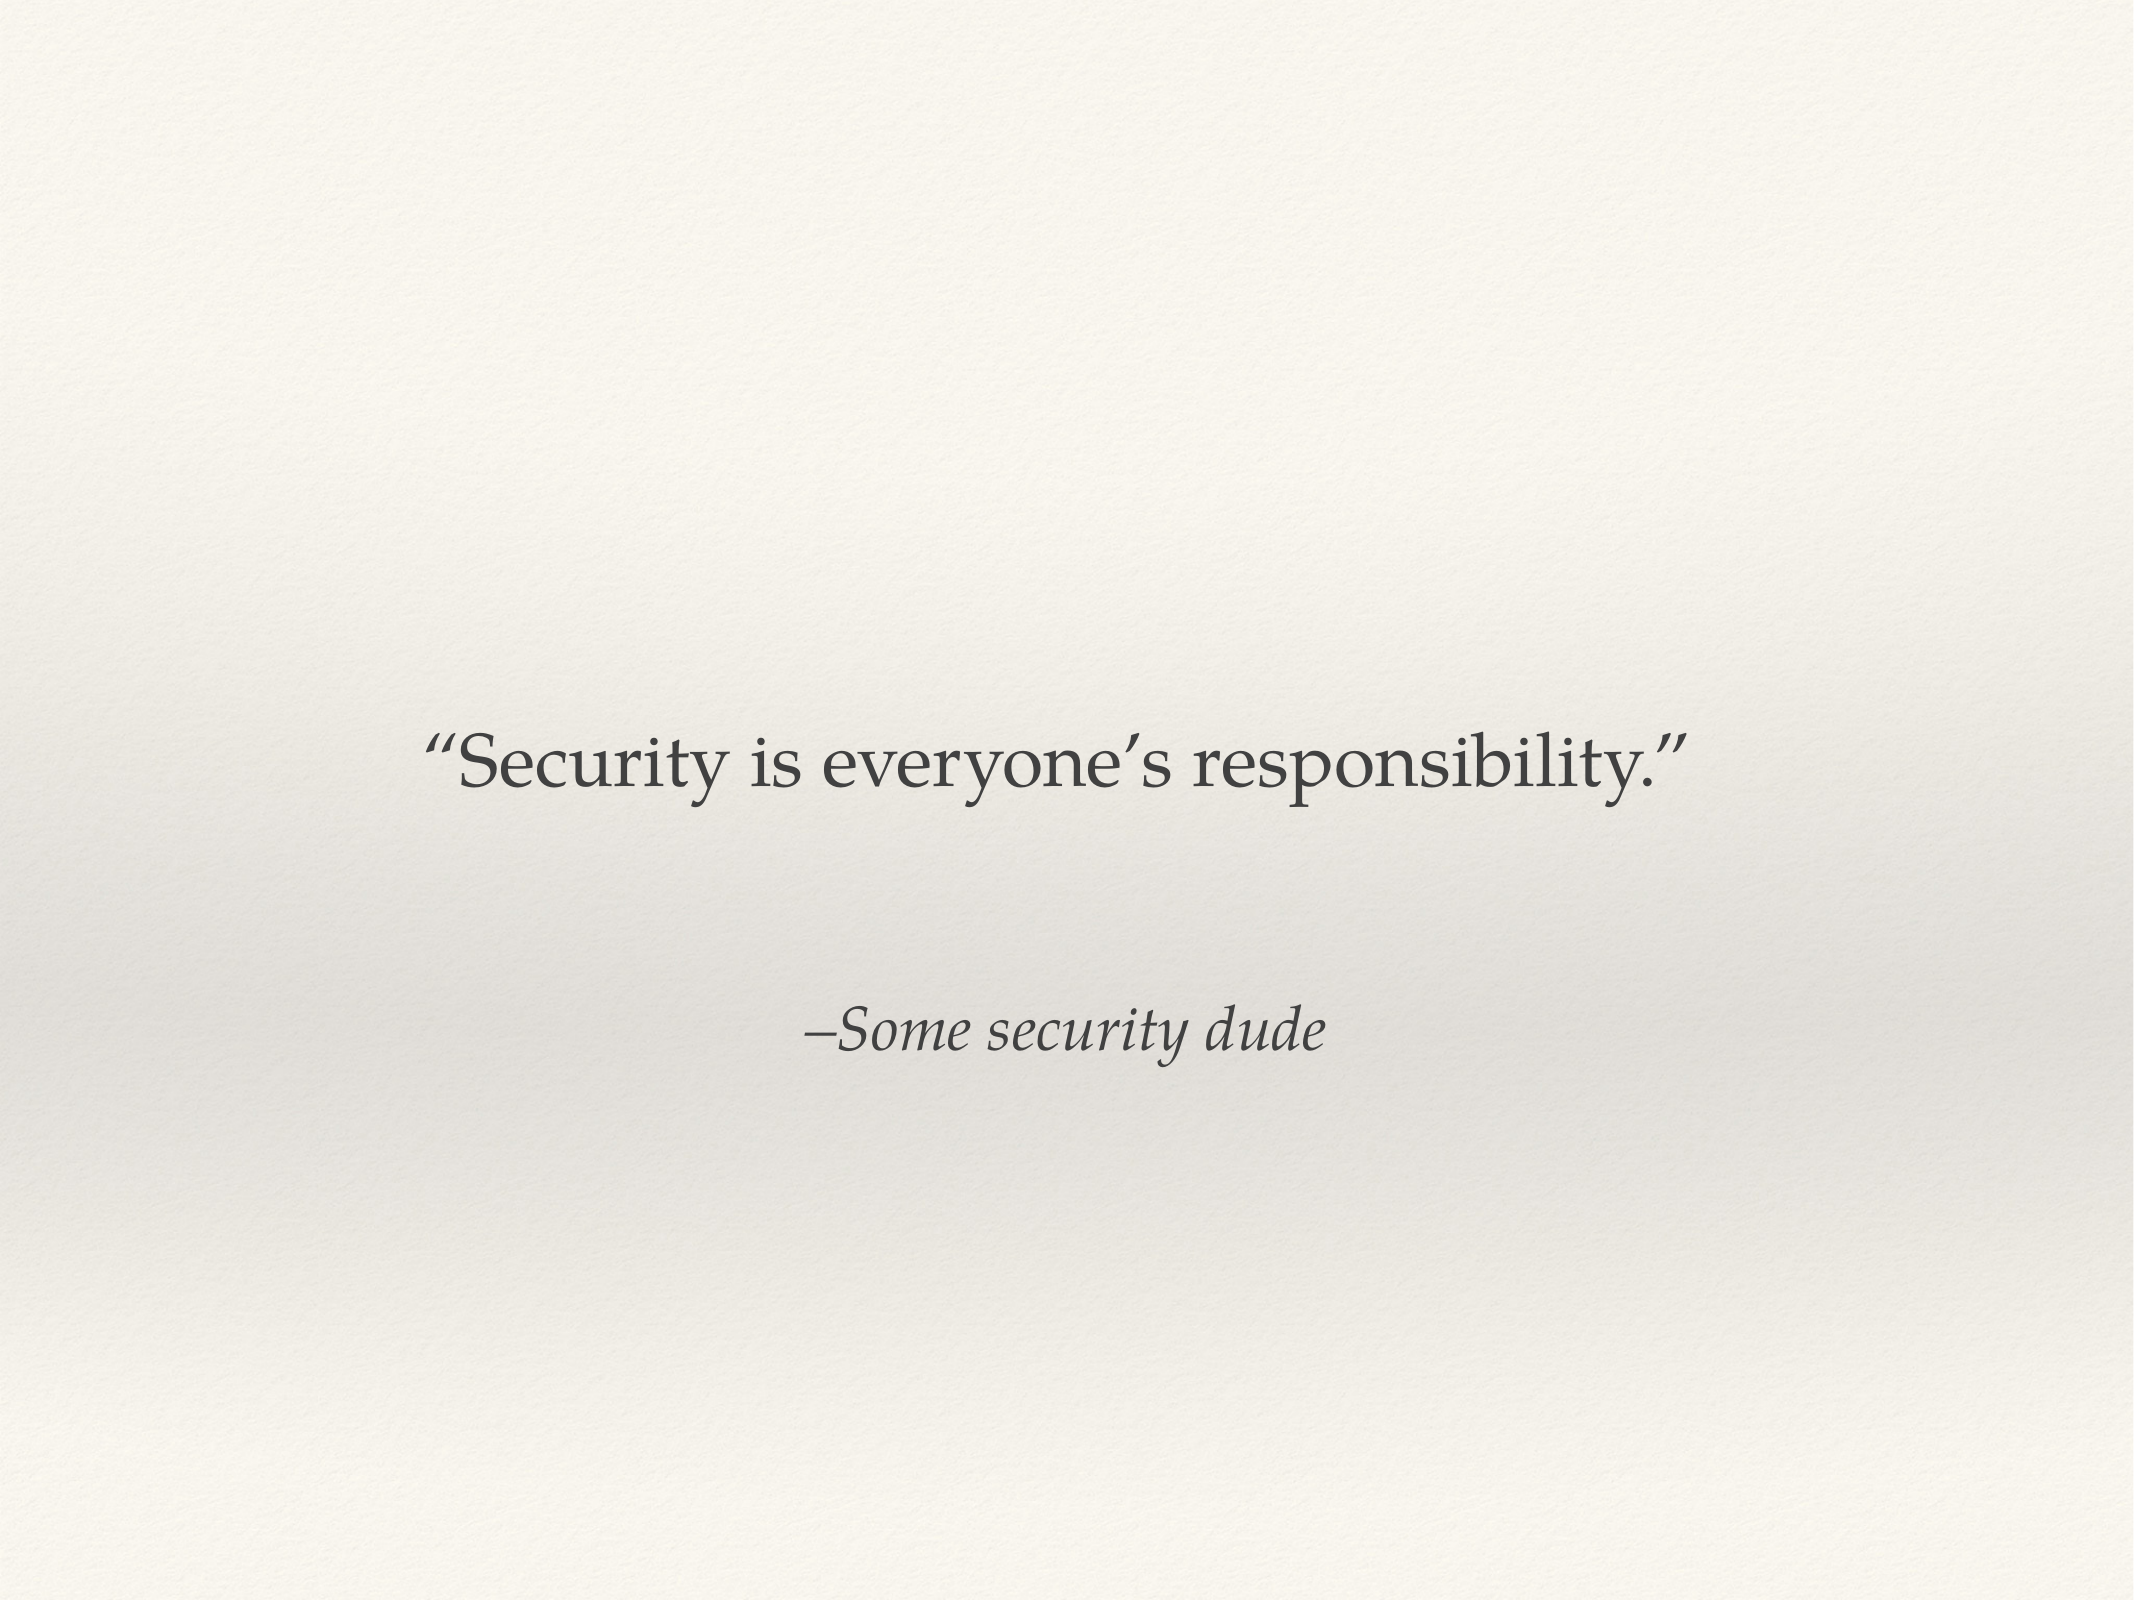

“Security is everyone’s responsibility.”
–Some security dude